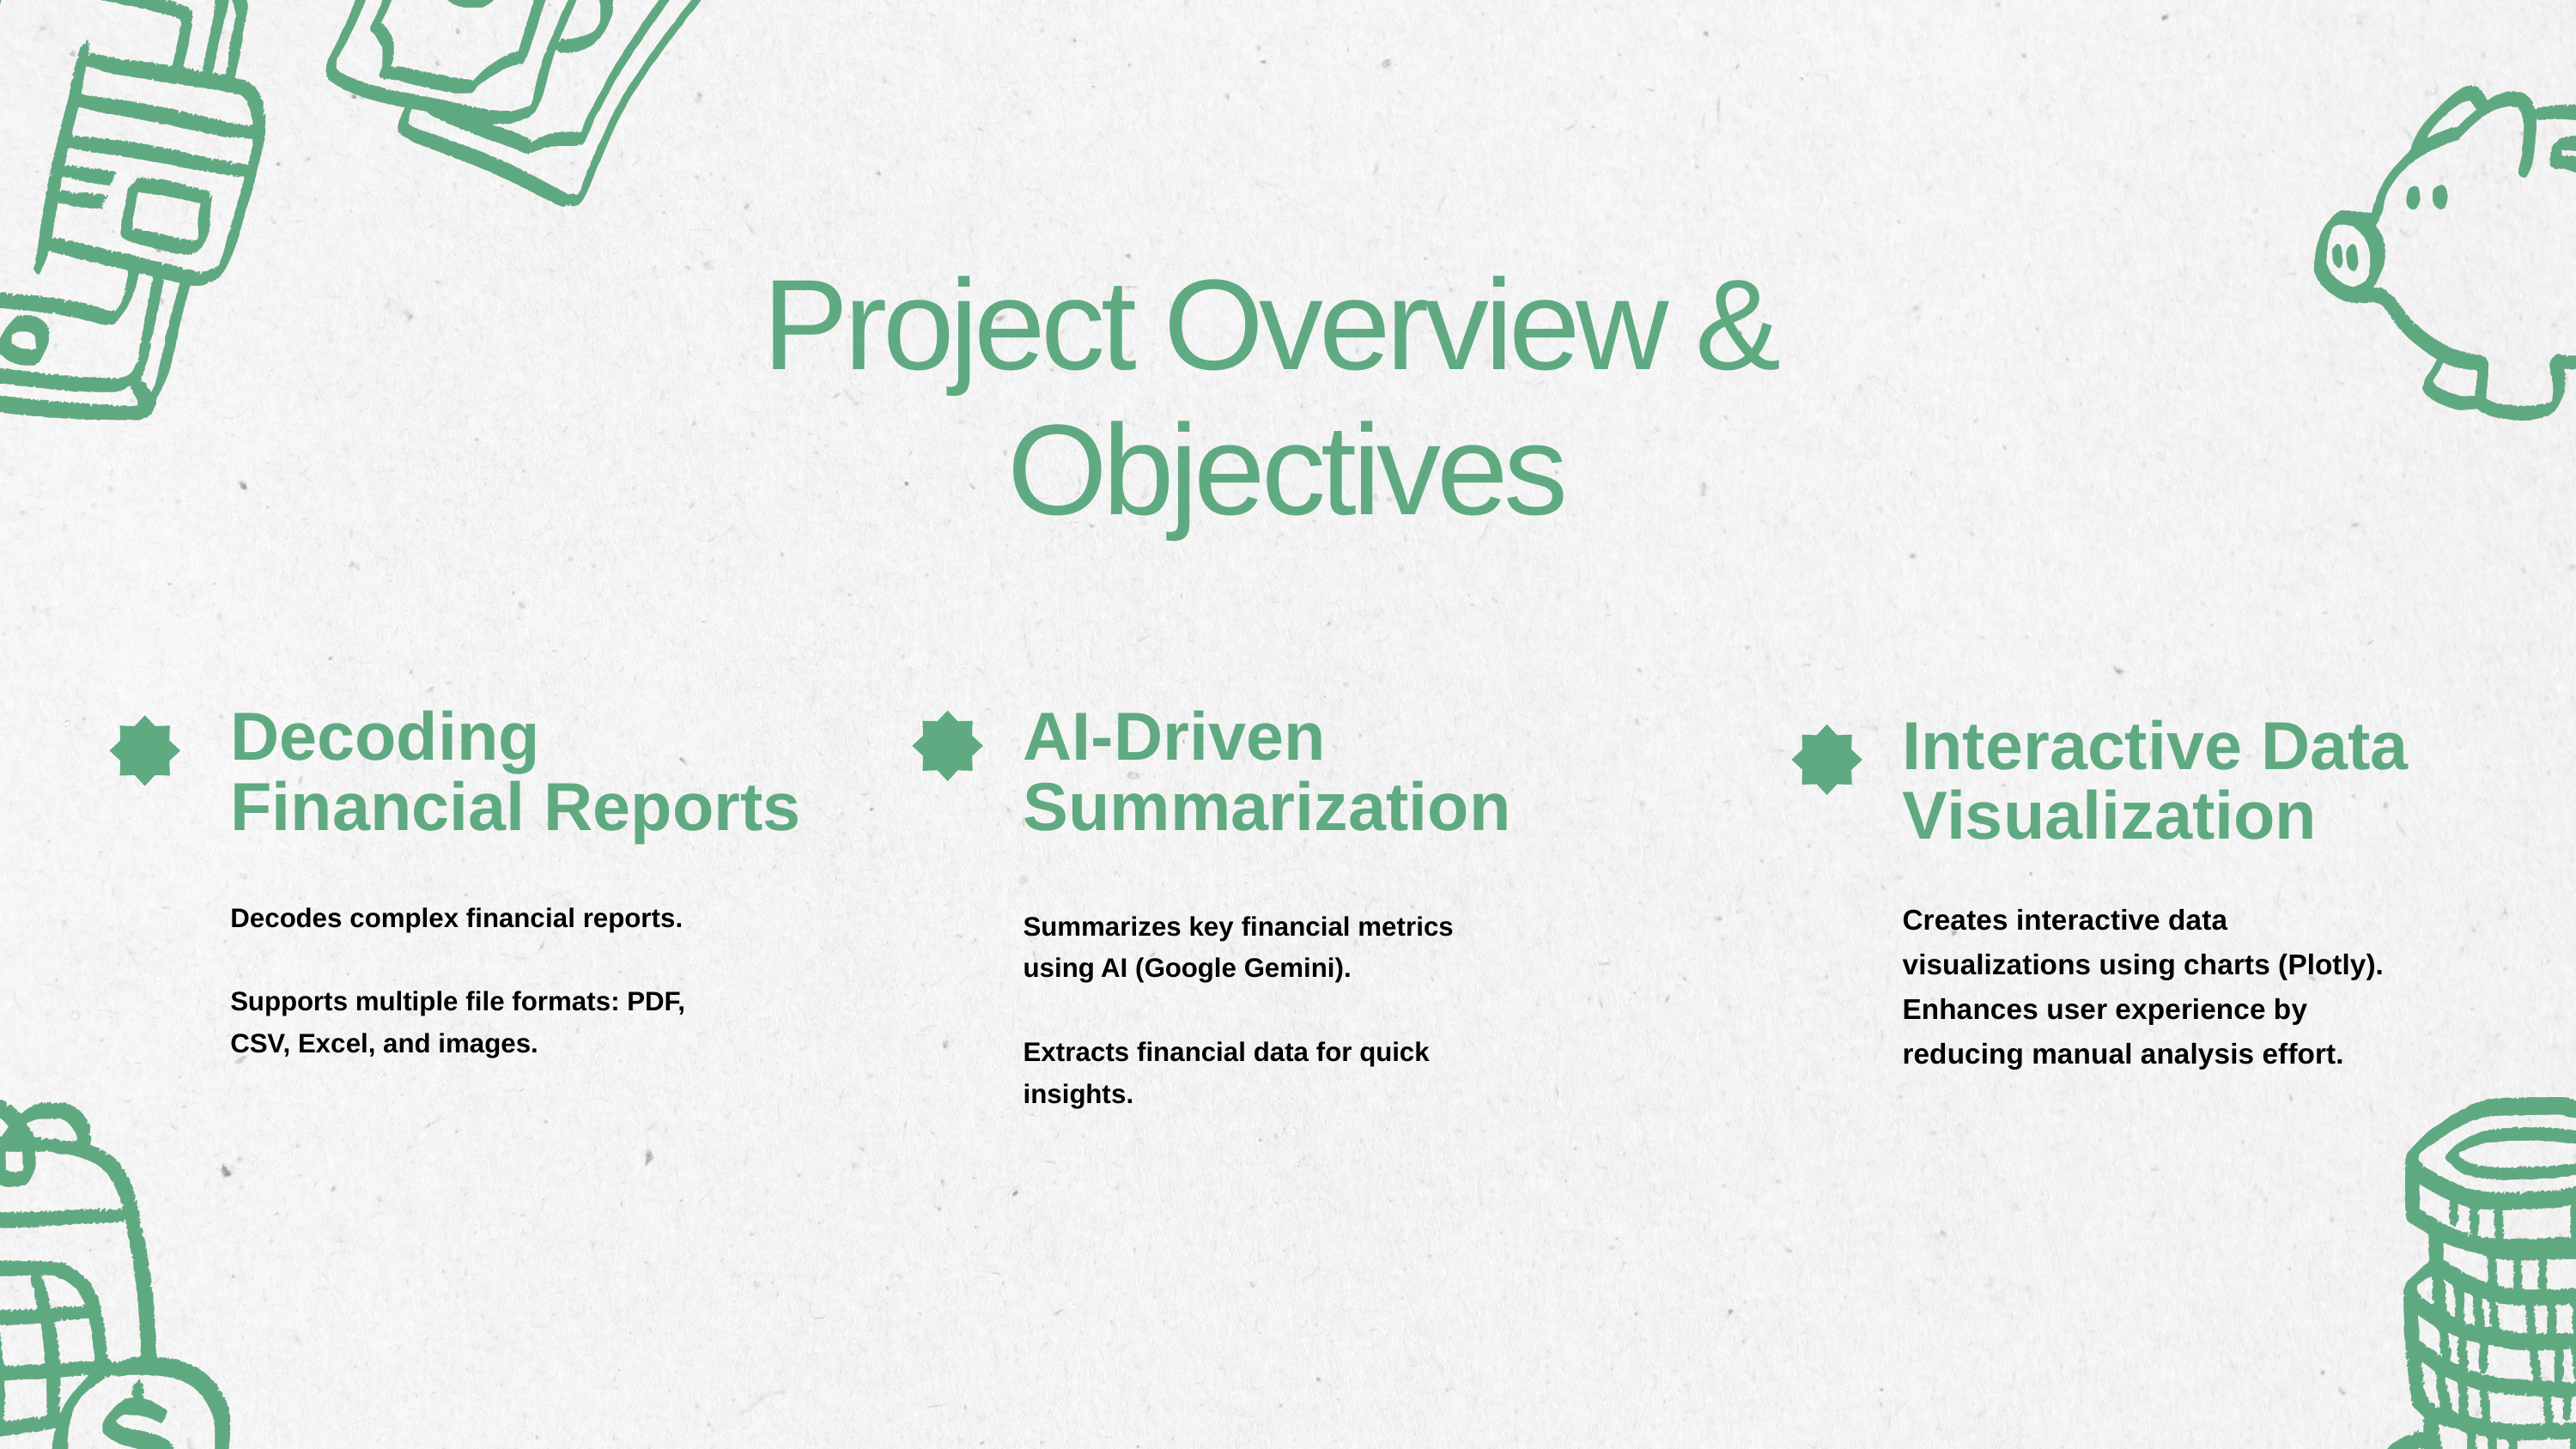

Project Overview &
Objectives
Decoding Financial Reports
AI-Driven Summarization

Interactive Data Visualization

Decodes complex financial reports.

Supports multiple file formats: PDF, CSV, Excel, and images.

Creates interactive data visualizations using charts (Plotly).
Enhances user experience by reducing manual analysis effort.

Summarizes key financial metrics using AI (Google Gemini).

Extracts financial data for quick insights.